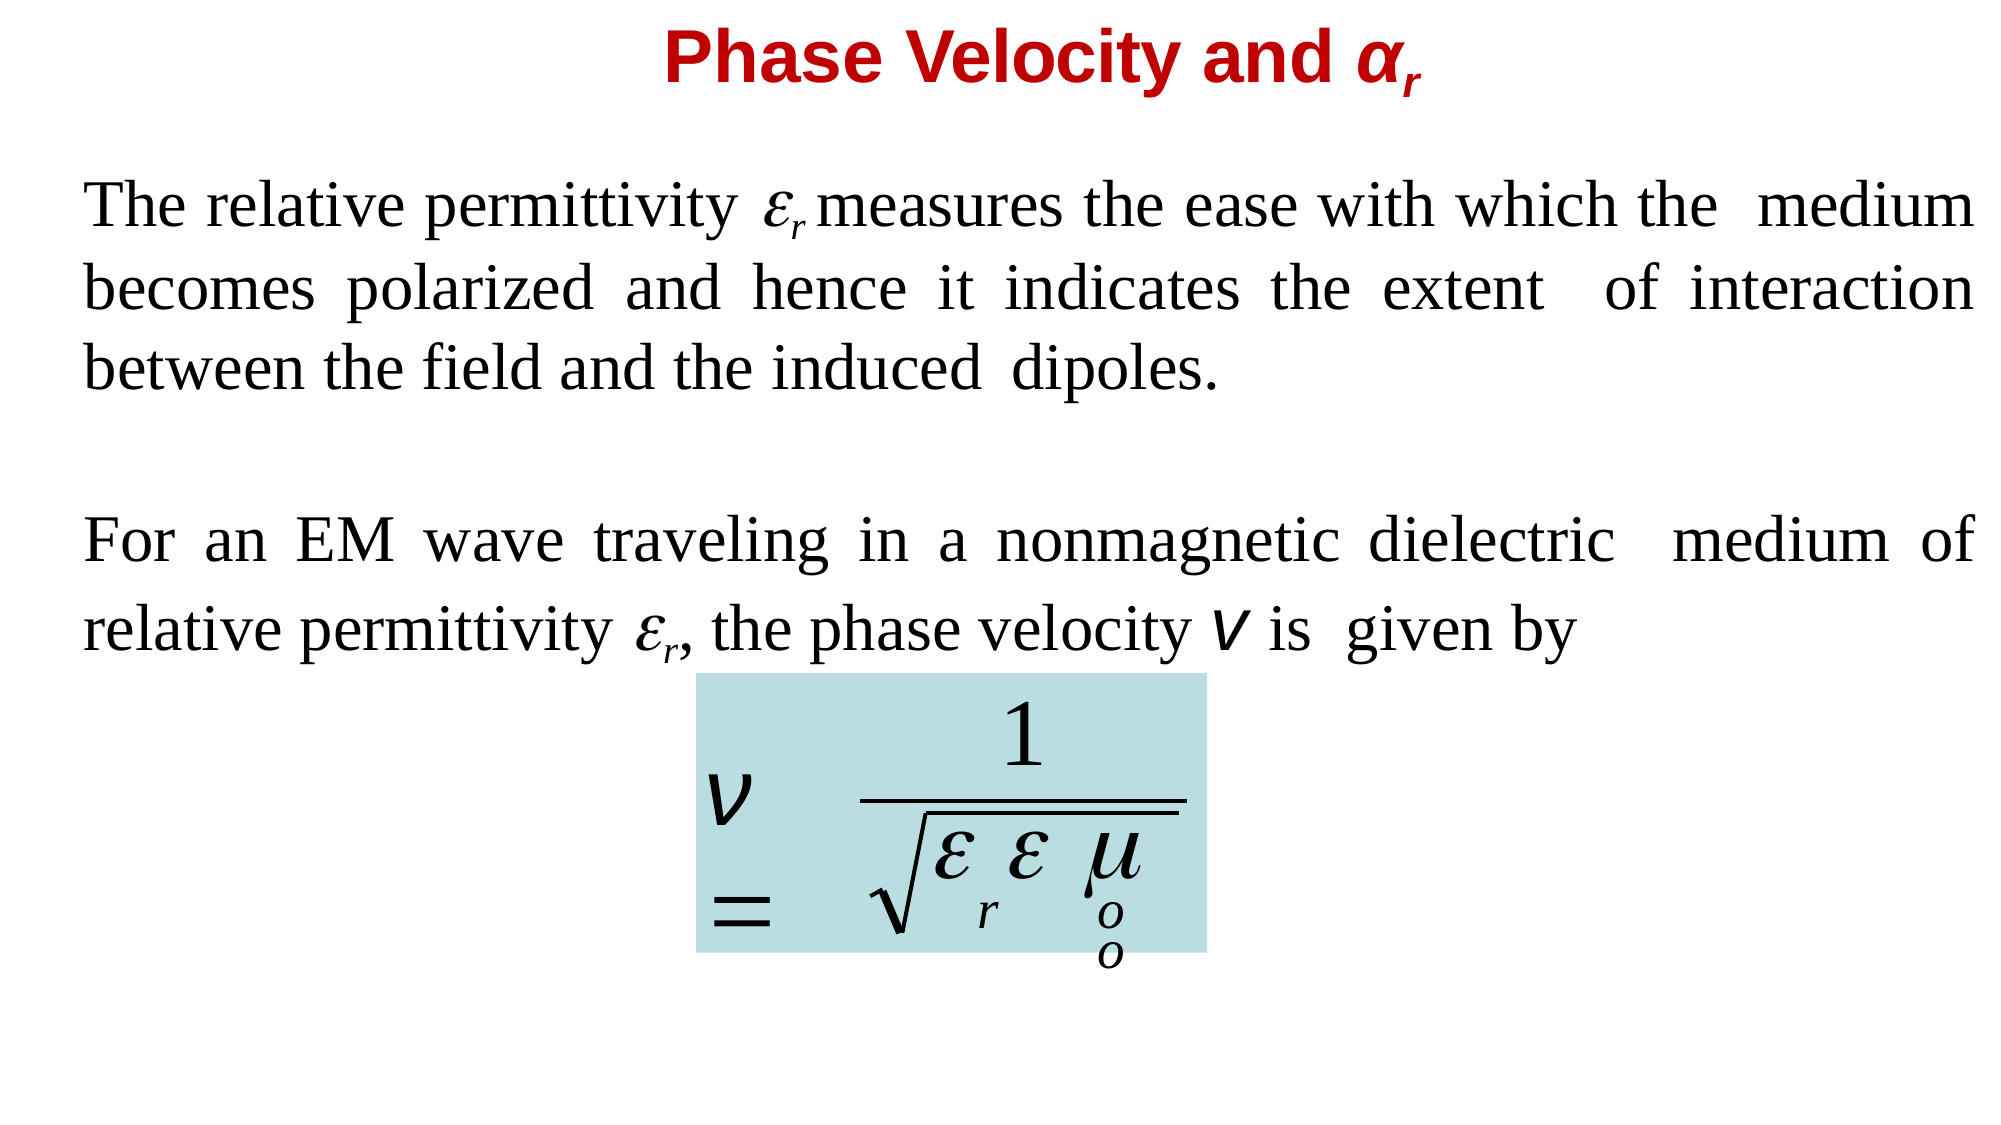

Phase Velocity and αr
The relative permittivity εr measures the ease with which the  medium becomes polarized and hence it indicates the extent  of interaction between the field and the induced dipoles.

For an EM wave traveling in a nonmagnetic dielectric  medium of relative permittivity εr, the phase velocity v is  given by
1

ν =
ε ε	μ
r	o	o